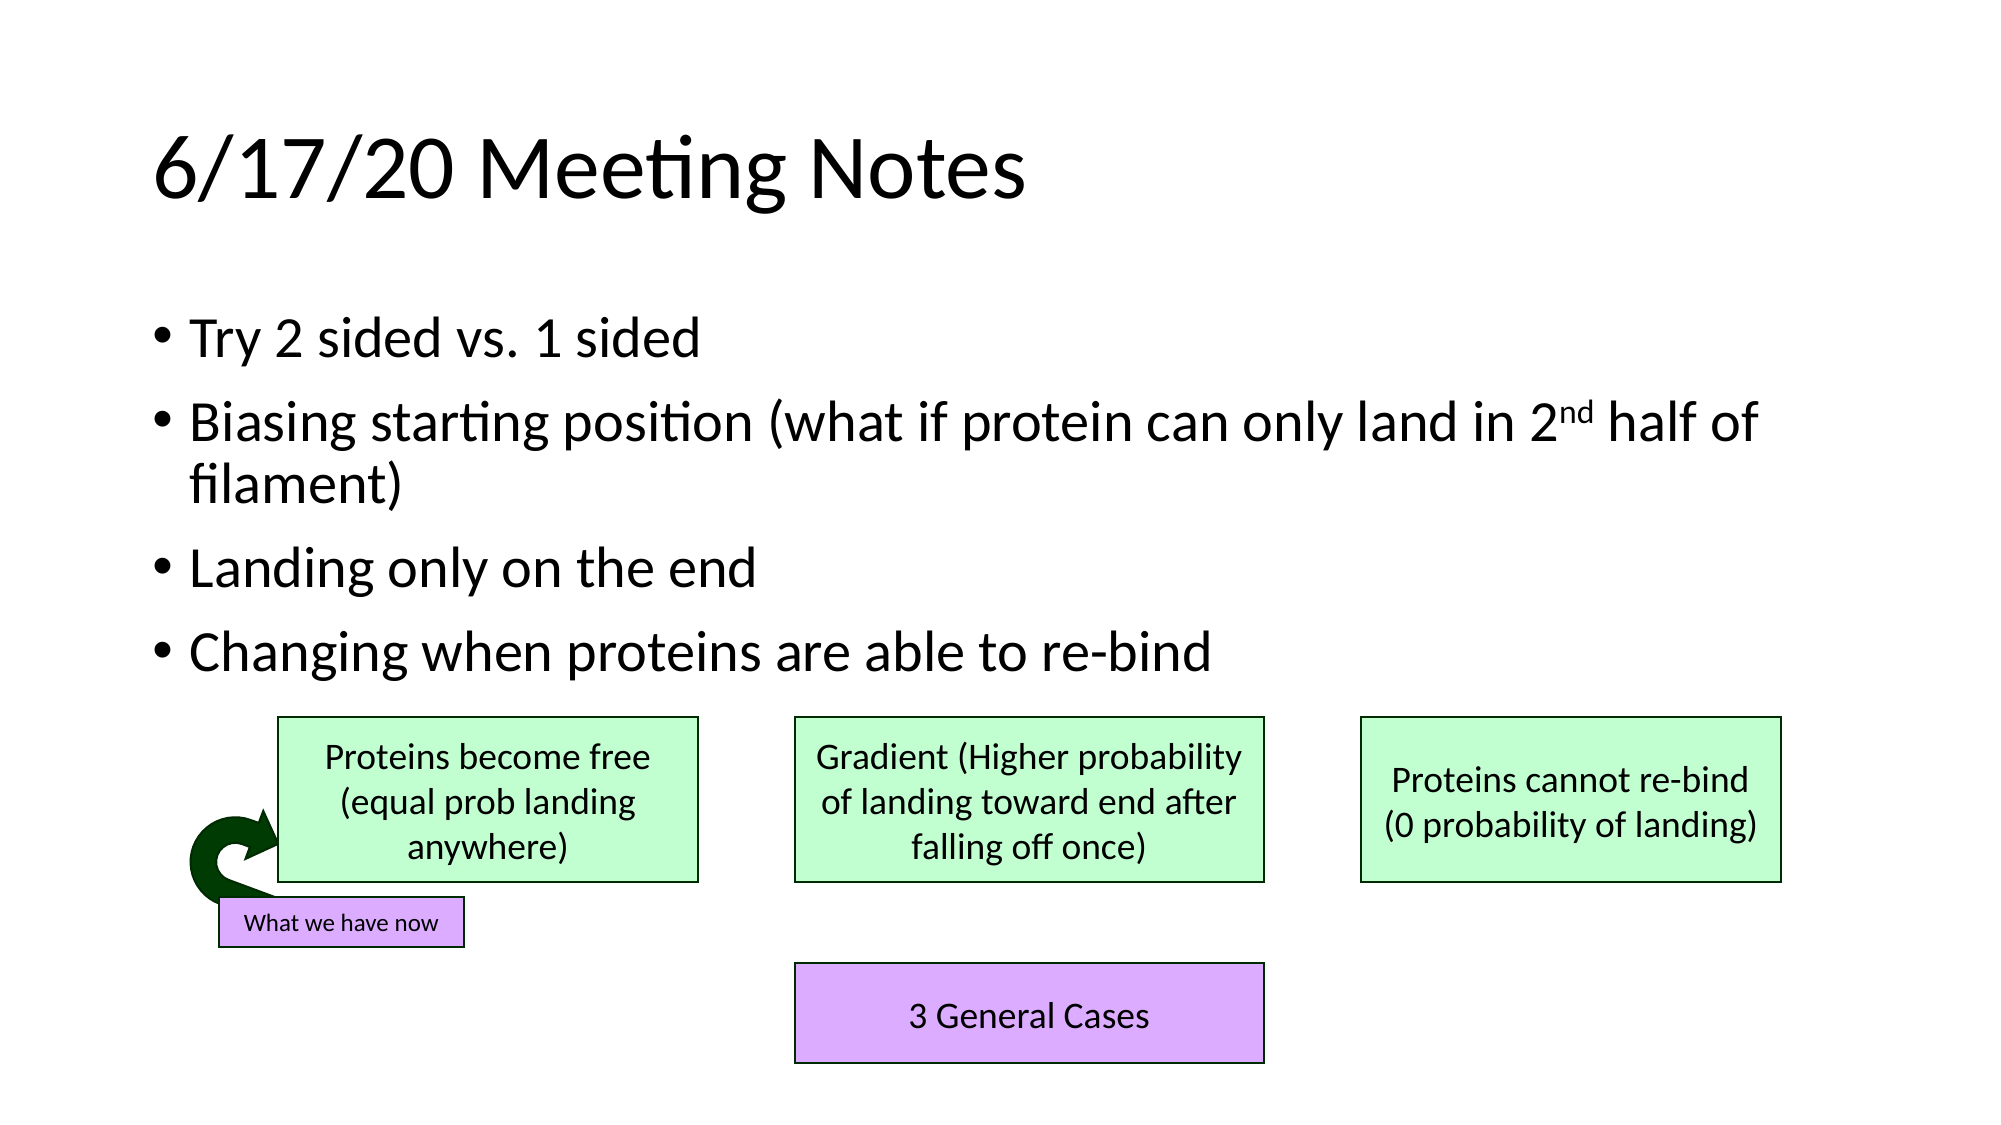

# 6/17/20 Meeting Notes
Try 2 sided vs. 1 sided
Biasing starting position (what if protein can only land in 2nd half of filament)
Landing only on the end
Changing when proteins are able to re-bind
Gradient (Higher probability of landing toward end after falling off once)
Proteins cannot re-bind (0 probability of landing)
Proteins become free (equal prob landing anywhere)

What we have now
3 General Cases